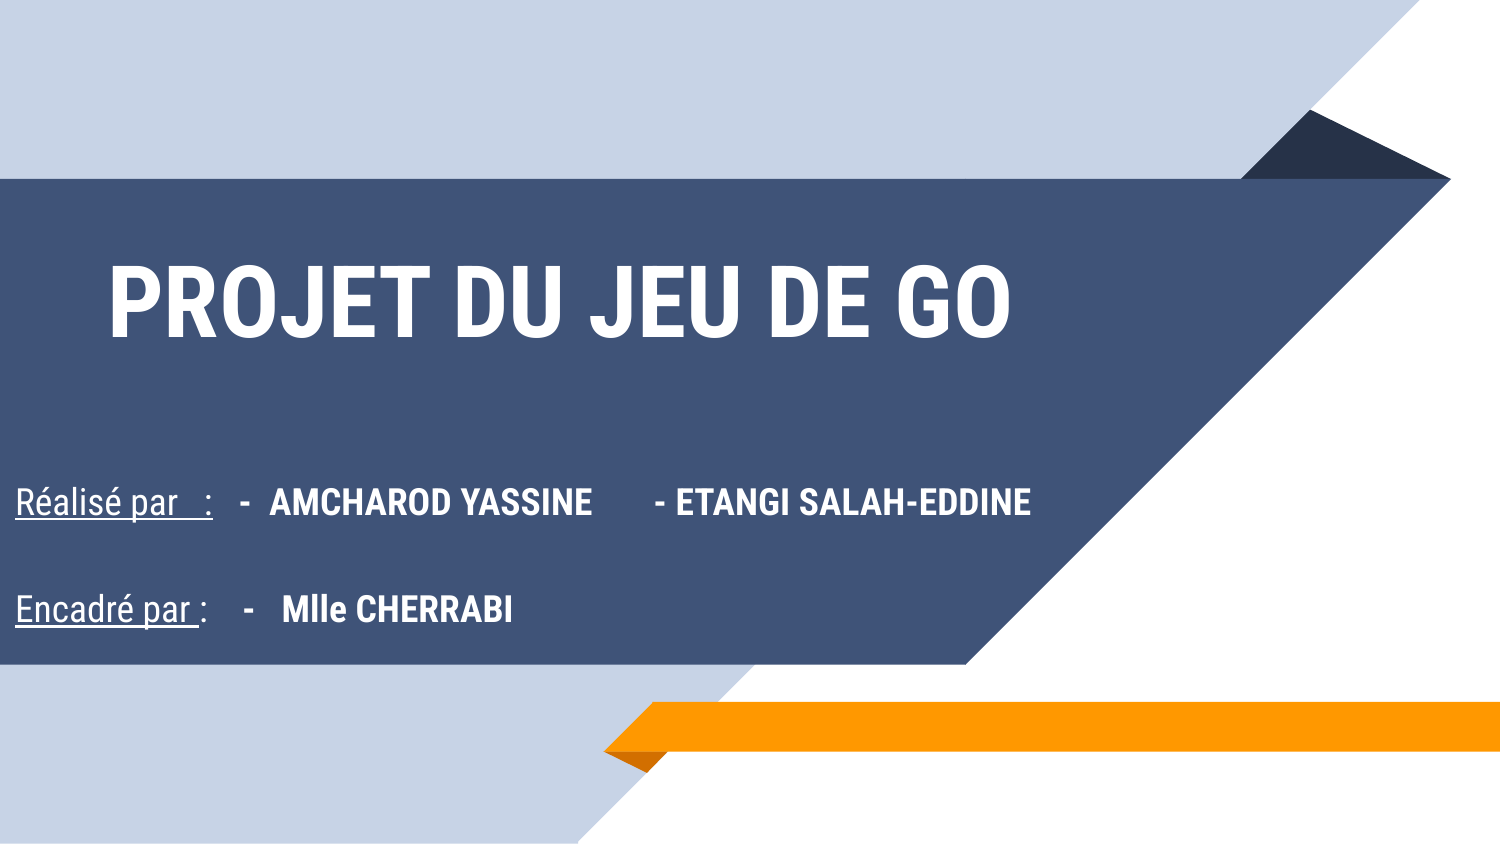

# PROJET DU JEU DE GO Réalisé par   :   -  AMCHAROD YASSINE       - ETANGI SALAH-EDDINE Encadré par :    -   Mlle CHERRABI